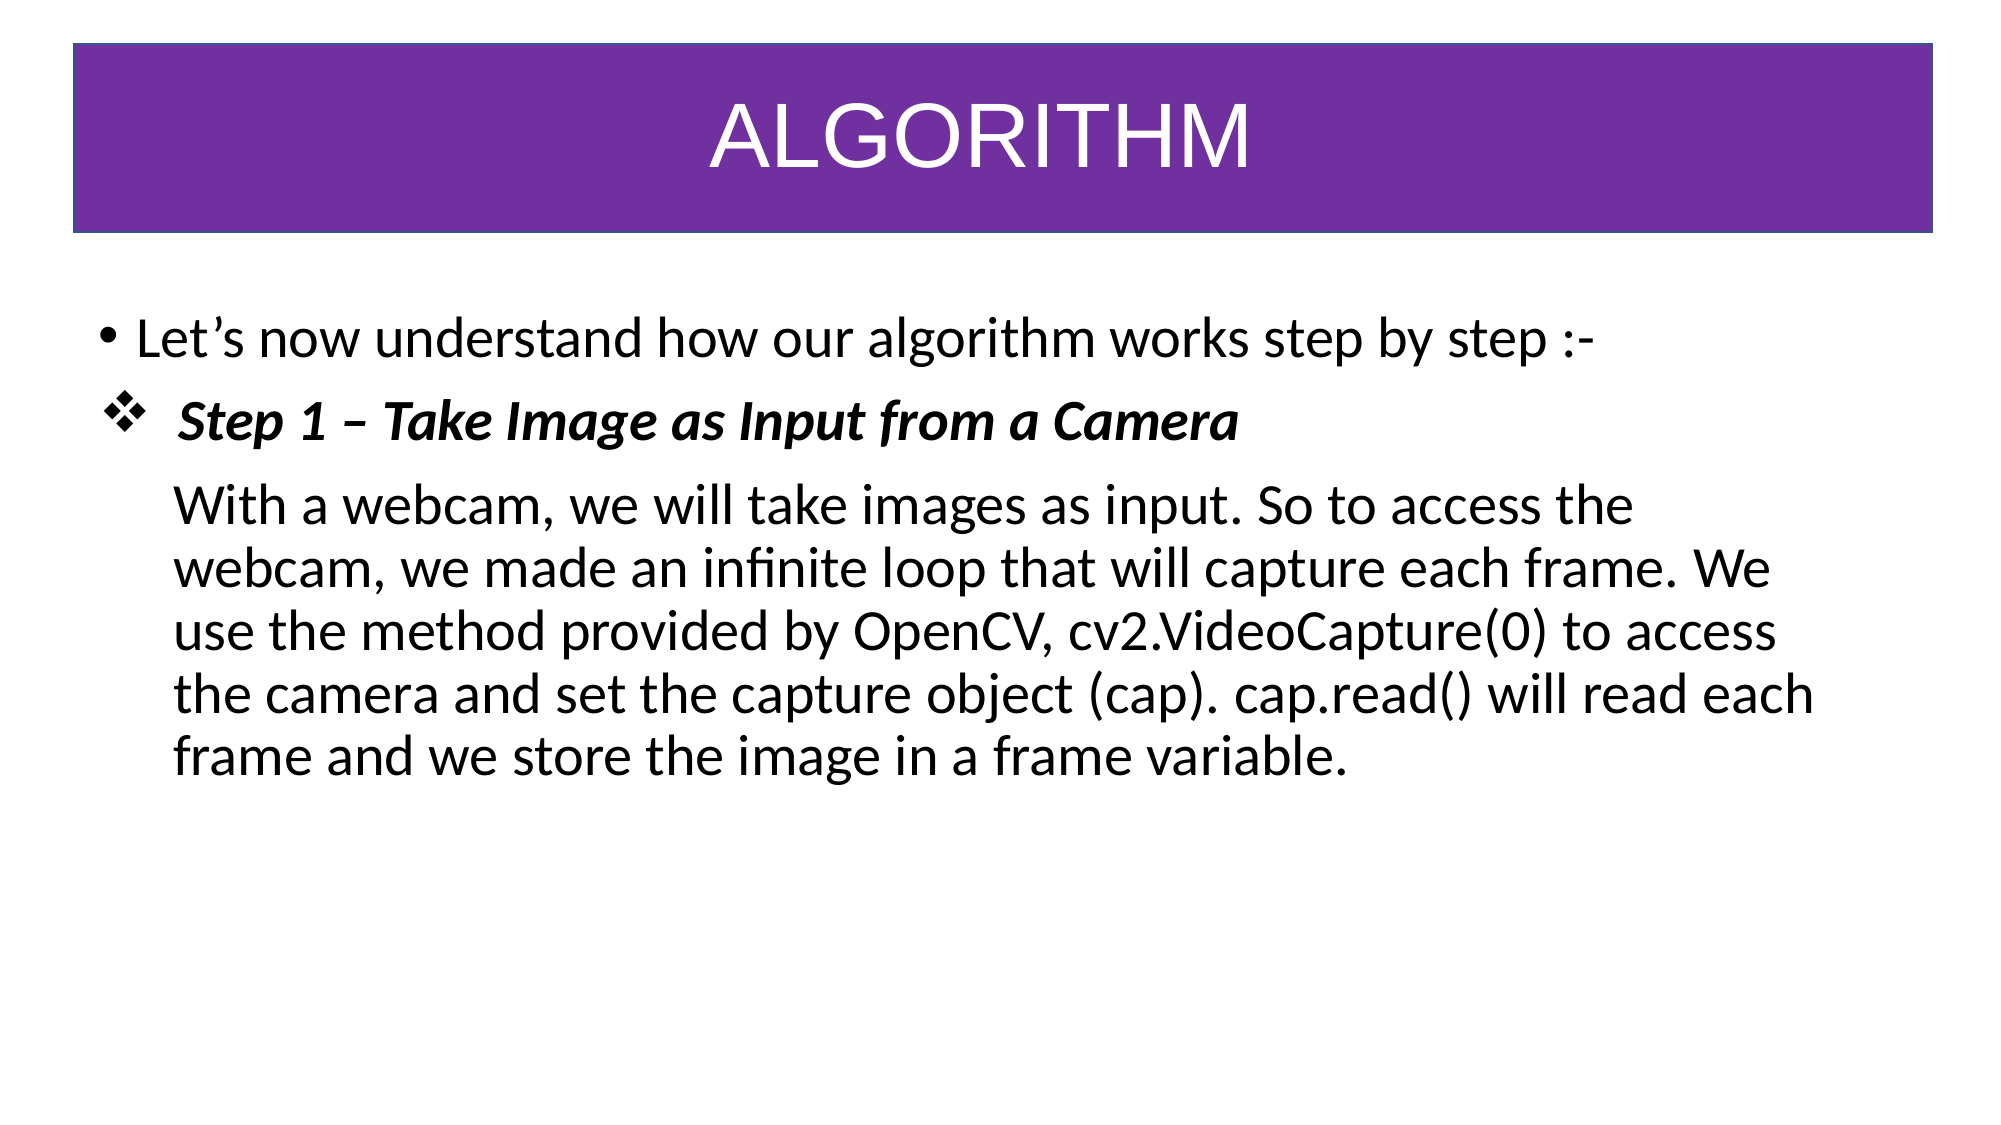

# ALGORITHM
Let’s now understand how our algorithm works step by step :-
  Step 1 – Take Image as Input from a Camera
	With a webcam, we will take images as input. So to access the webcam, we made an infinite loop that will capture each frame. We use the method provided by OpenCV, cv2.VideoCapture(0) to access the camera and set the capture object (cap). cap.read() will read each frame and we store the image in a frame variable.